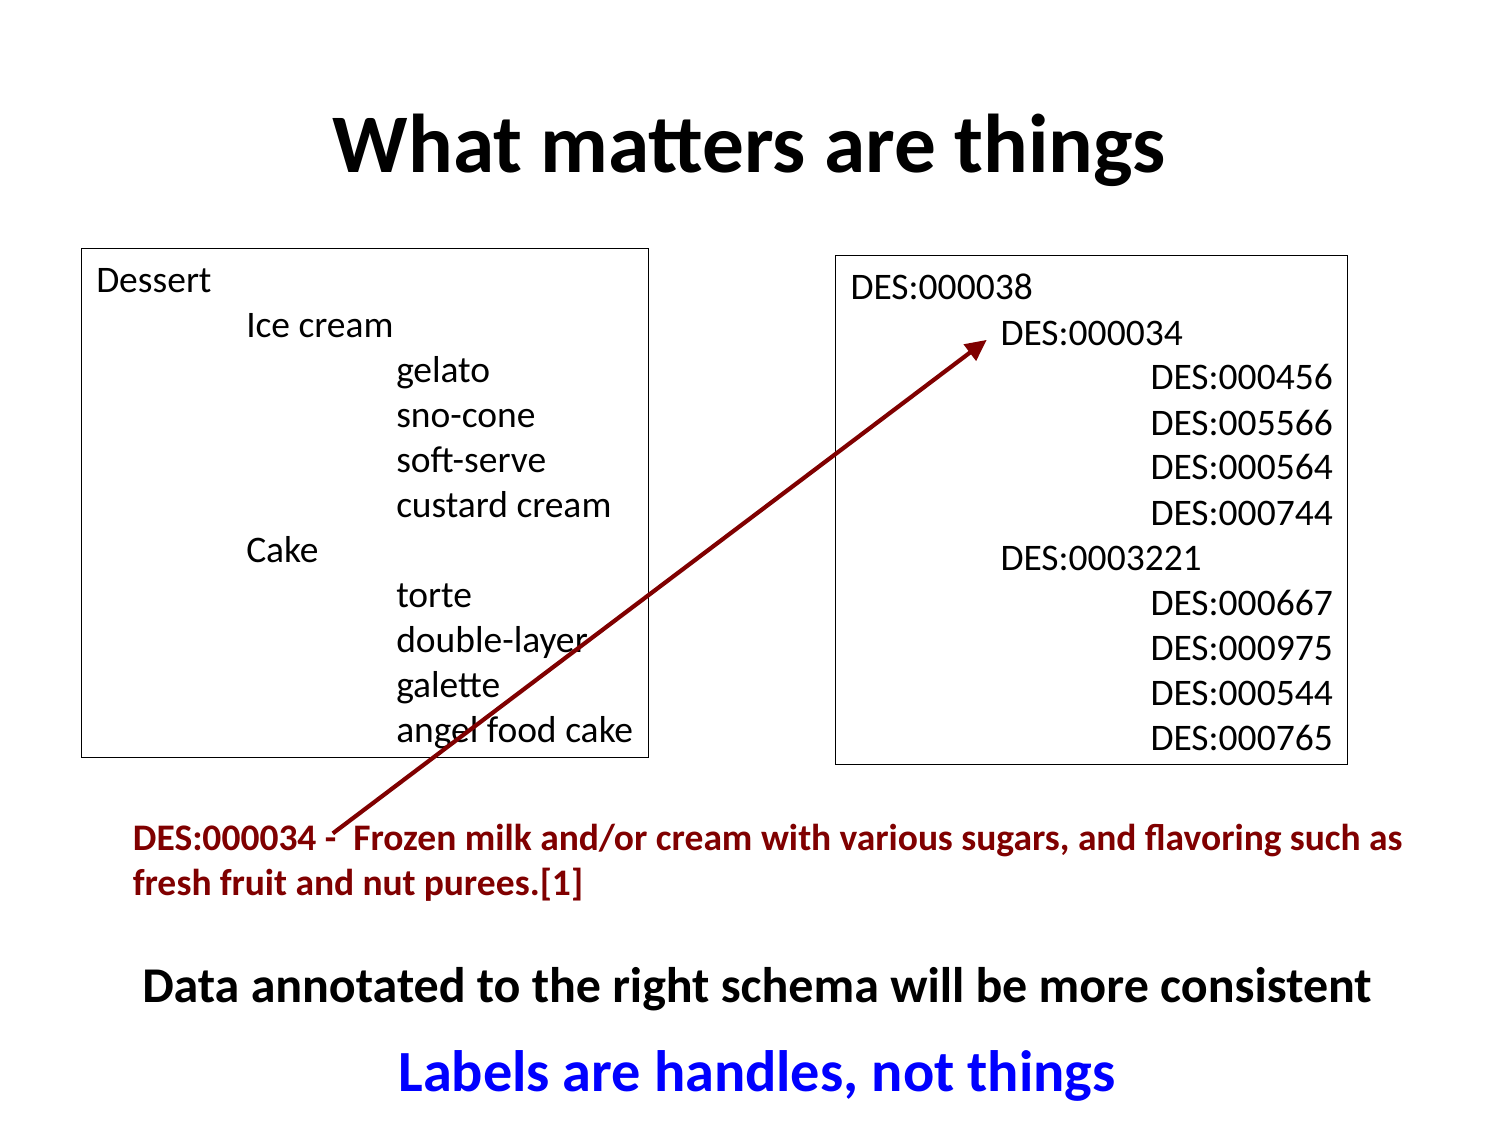

# What matters are things
Dessert
	Ice cream
		gelato
		sno-cone
		soft-serve
		custard cream
	Cake
		torte
		double-layer
		galette
		angel food cake
DES:000038
	DES:000034
		DES:000456
		DES:005566
		DES:000564
		DES:000744
	DES:0003221
		DES:000667
		DES:000975
		DES:000544
		DES:000765

DES:000034 -  Frozen milk and/or cream with various sugars, and flavoring such as fresh fruit and nut purees.[1]

Data annotated to the right schema will be more consistent
Labels are handles, not things